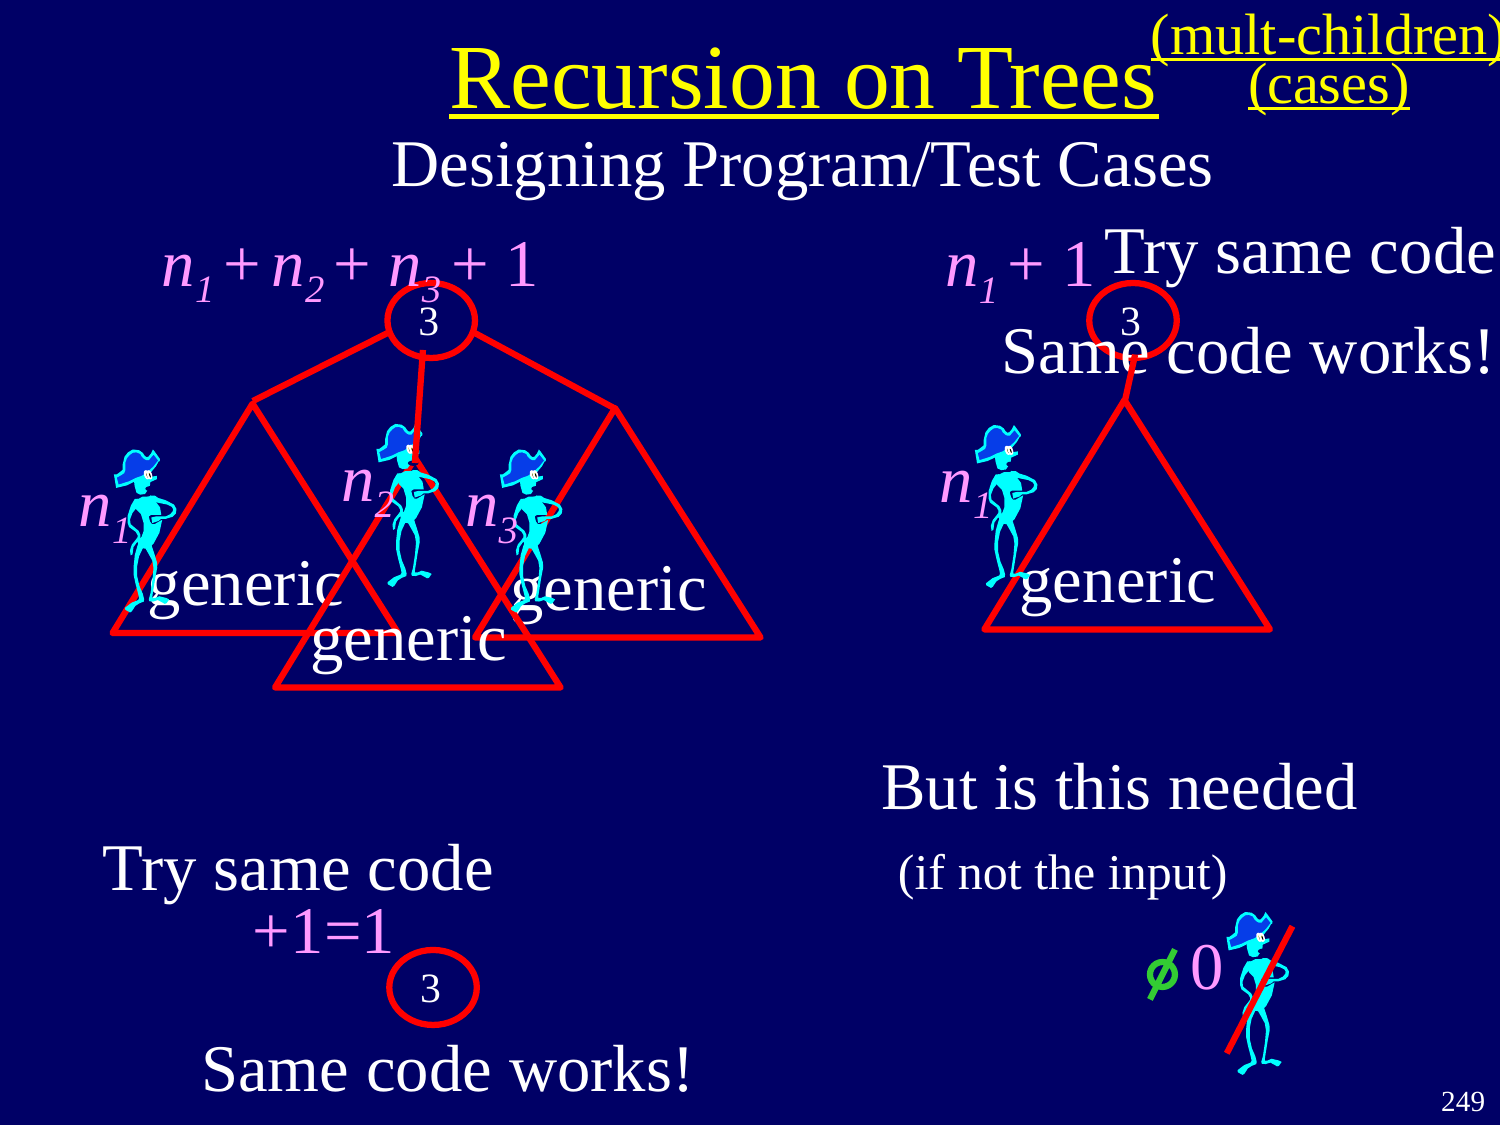

(mult-children)
Recursion on Trees
(cases)
Designing Program/Test Cases
Try same code
n1 + n2 + n3 + 1

n2

n1

n3
n1 + 1

n1

3

3
Same code works!

generic

generic

generic

generic
But is this needed
 (if not the input)
Try same code
+1=1

0

3
Same code works!